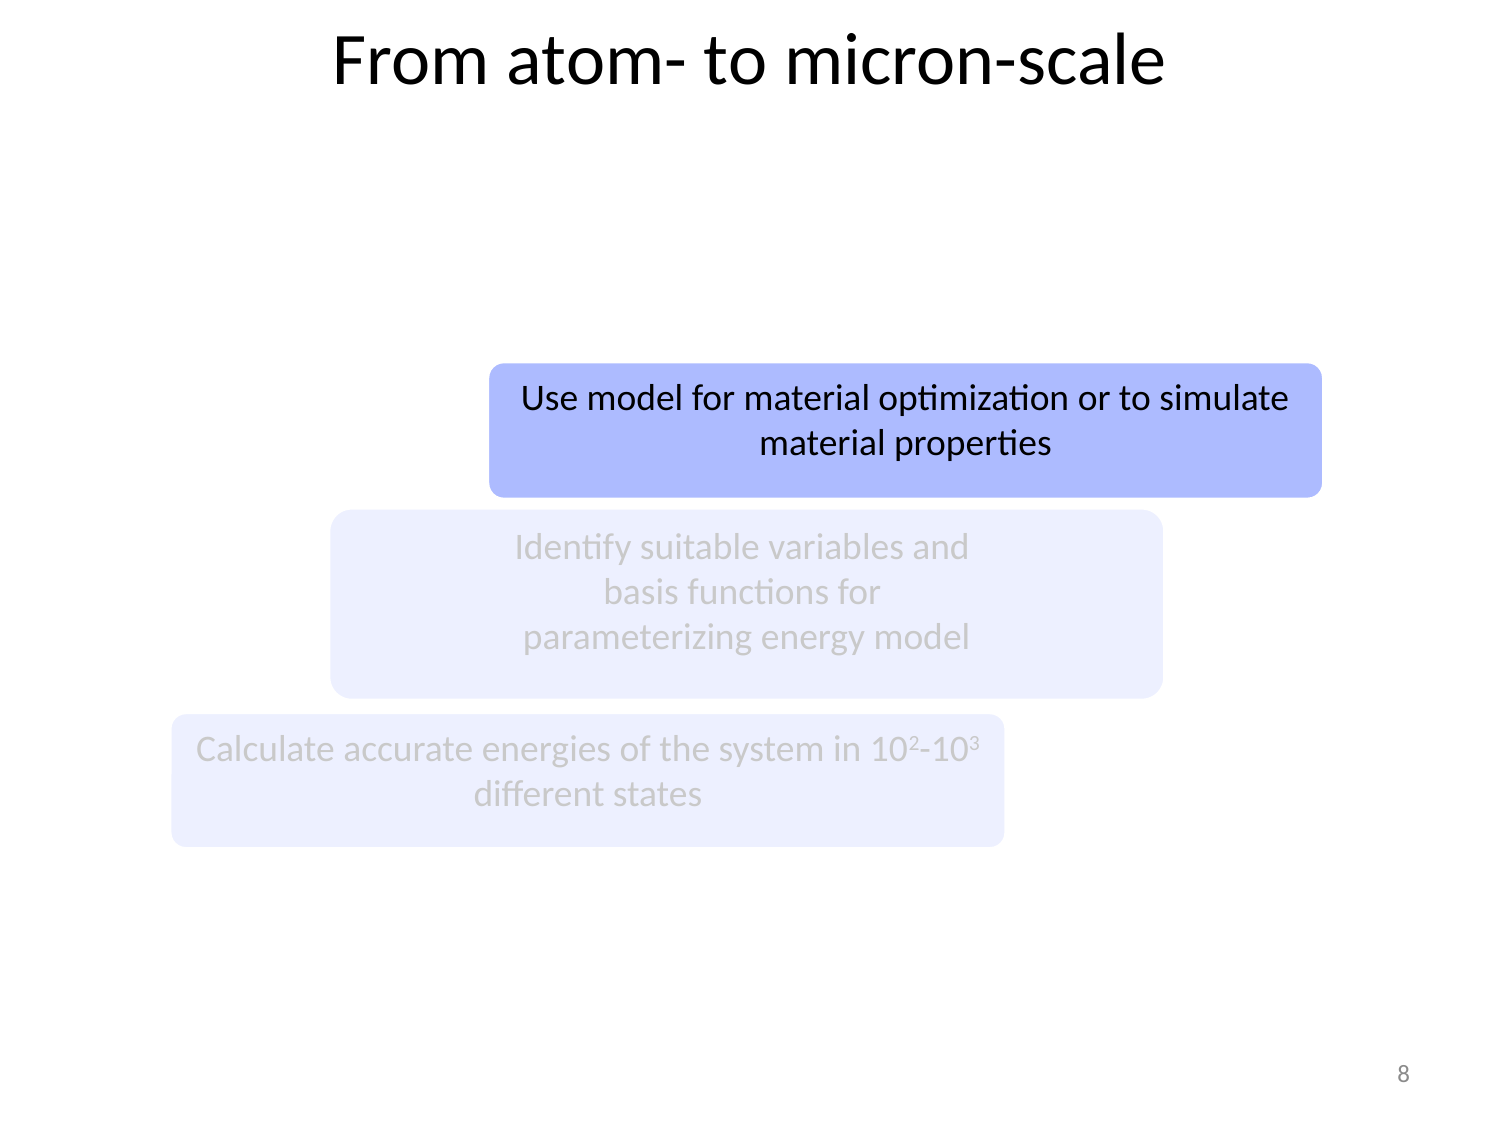

# From atom- to micron-scale
Use model for material optimization or to simulate material properties

Identify suitable variables and
basis functions for
parameterizing energy model
Calculate accurate energies of the system in 102-103 different states
8